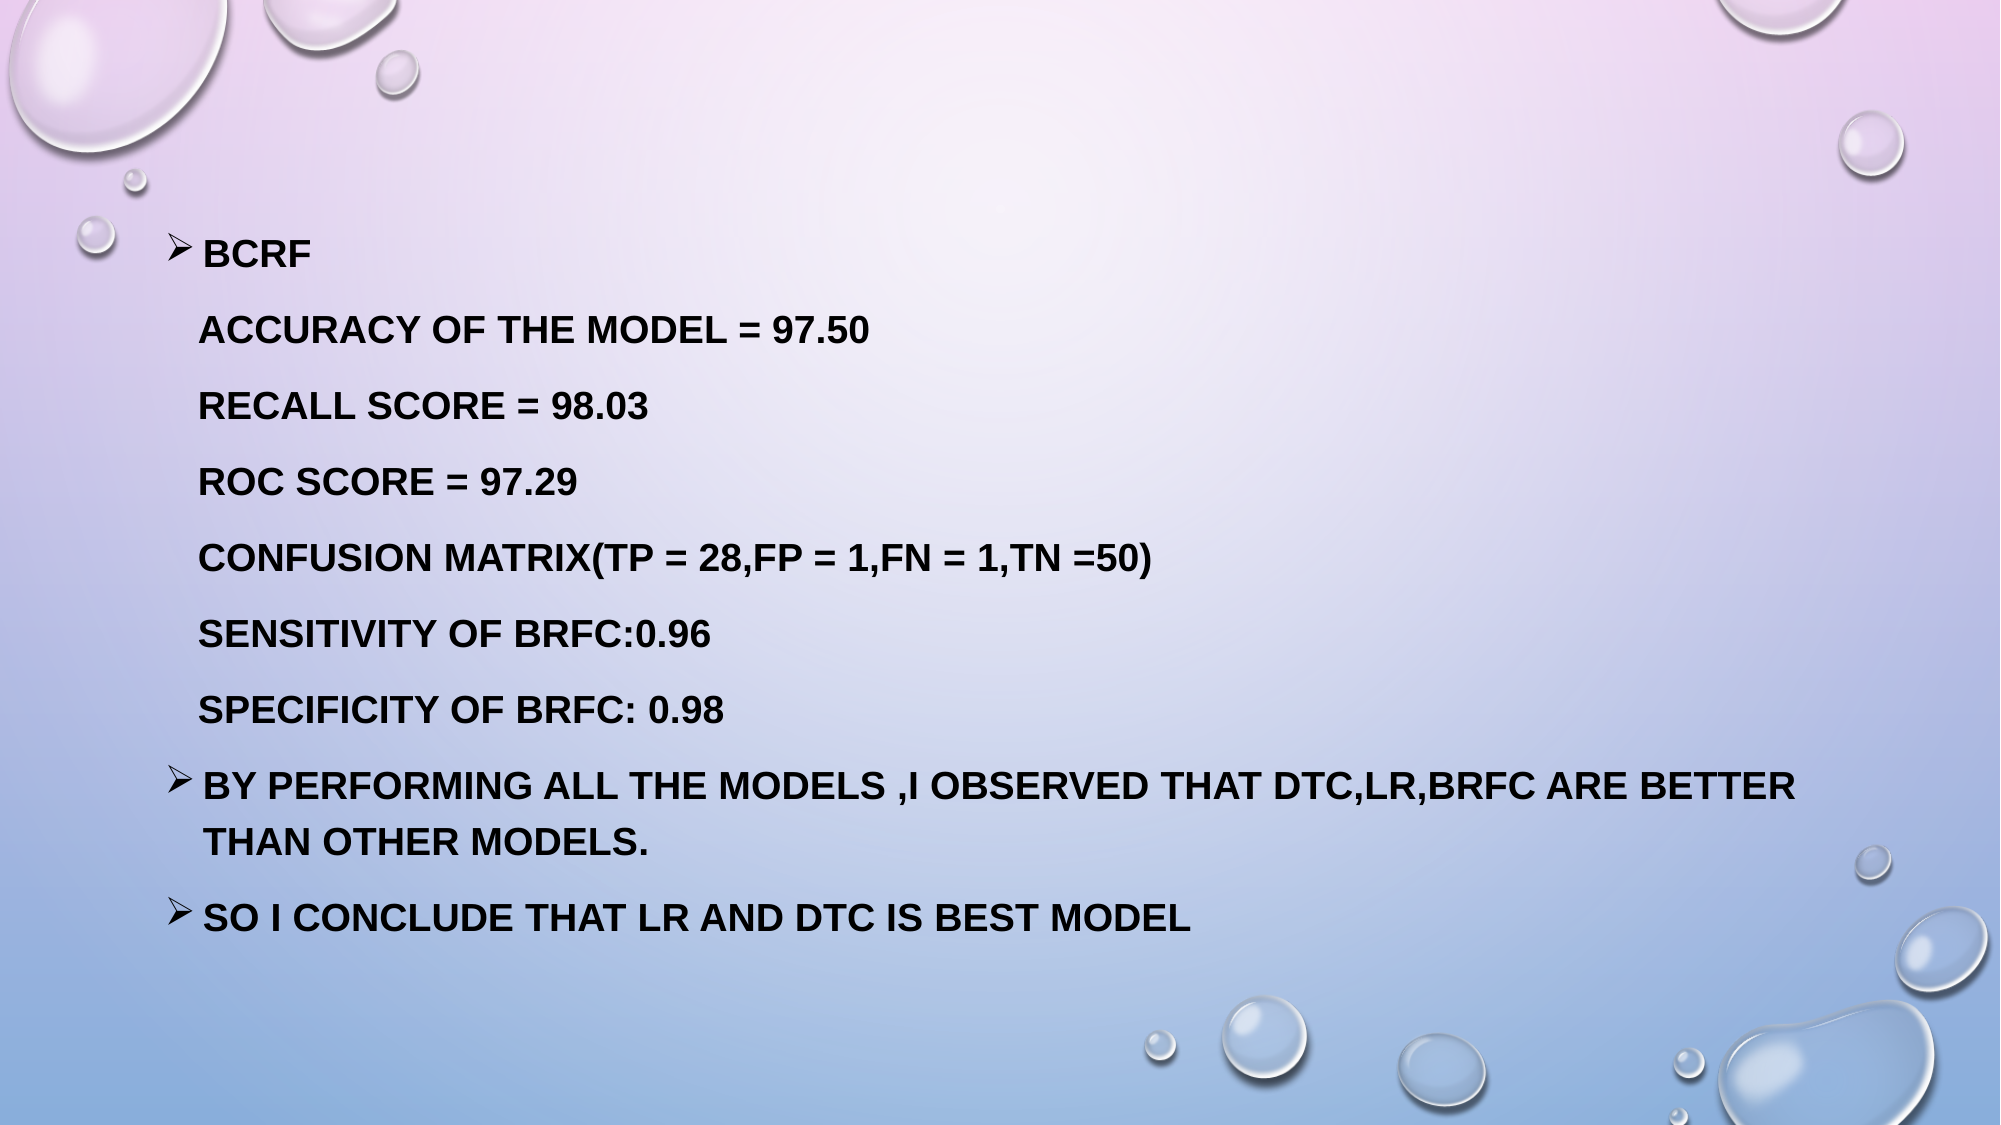

#
BCRF
   Accuracy of the model = 97.50
   Recall score = 98.03
   ROC score = 97.29
   Confusion matrix(TP = 28,FP = 1,FN = 1,TN =50)
   Sensitivity of BRFC:0.96
   Specificity of BRFC: 0.98
By performing all the models ,I observed that DTC,LR,BRFC are better than other models.
So I conclude that LR and DTC is best model